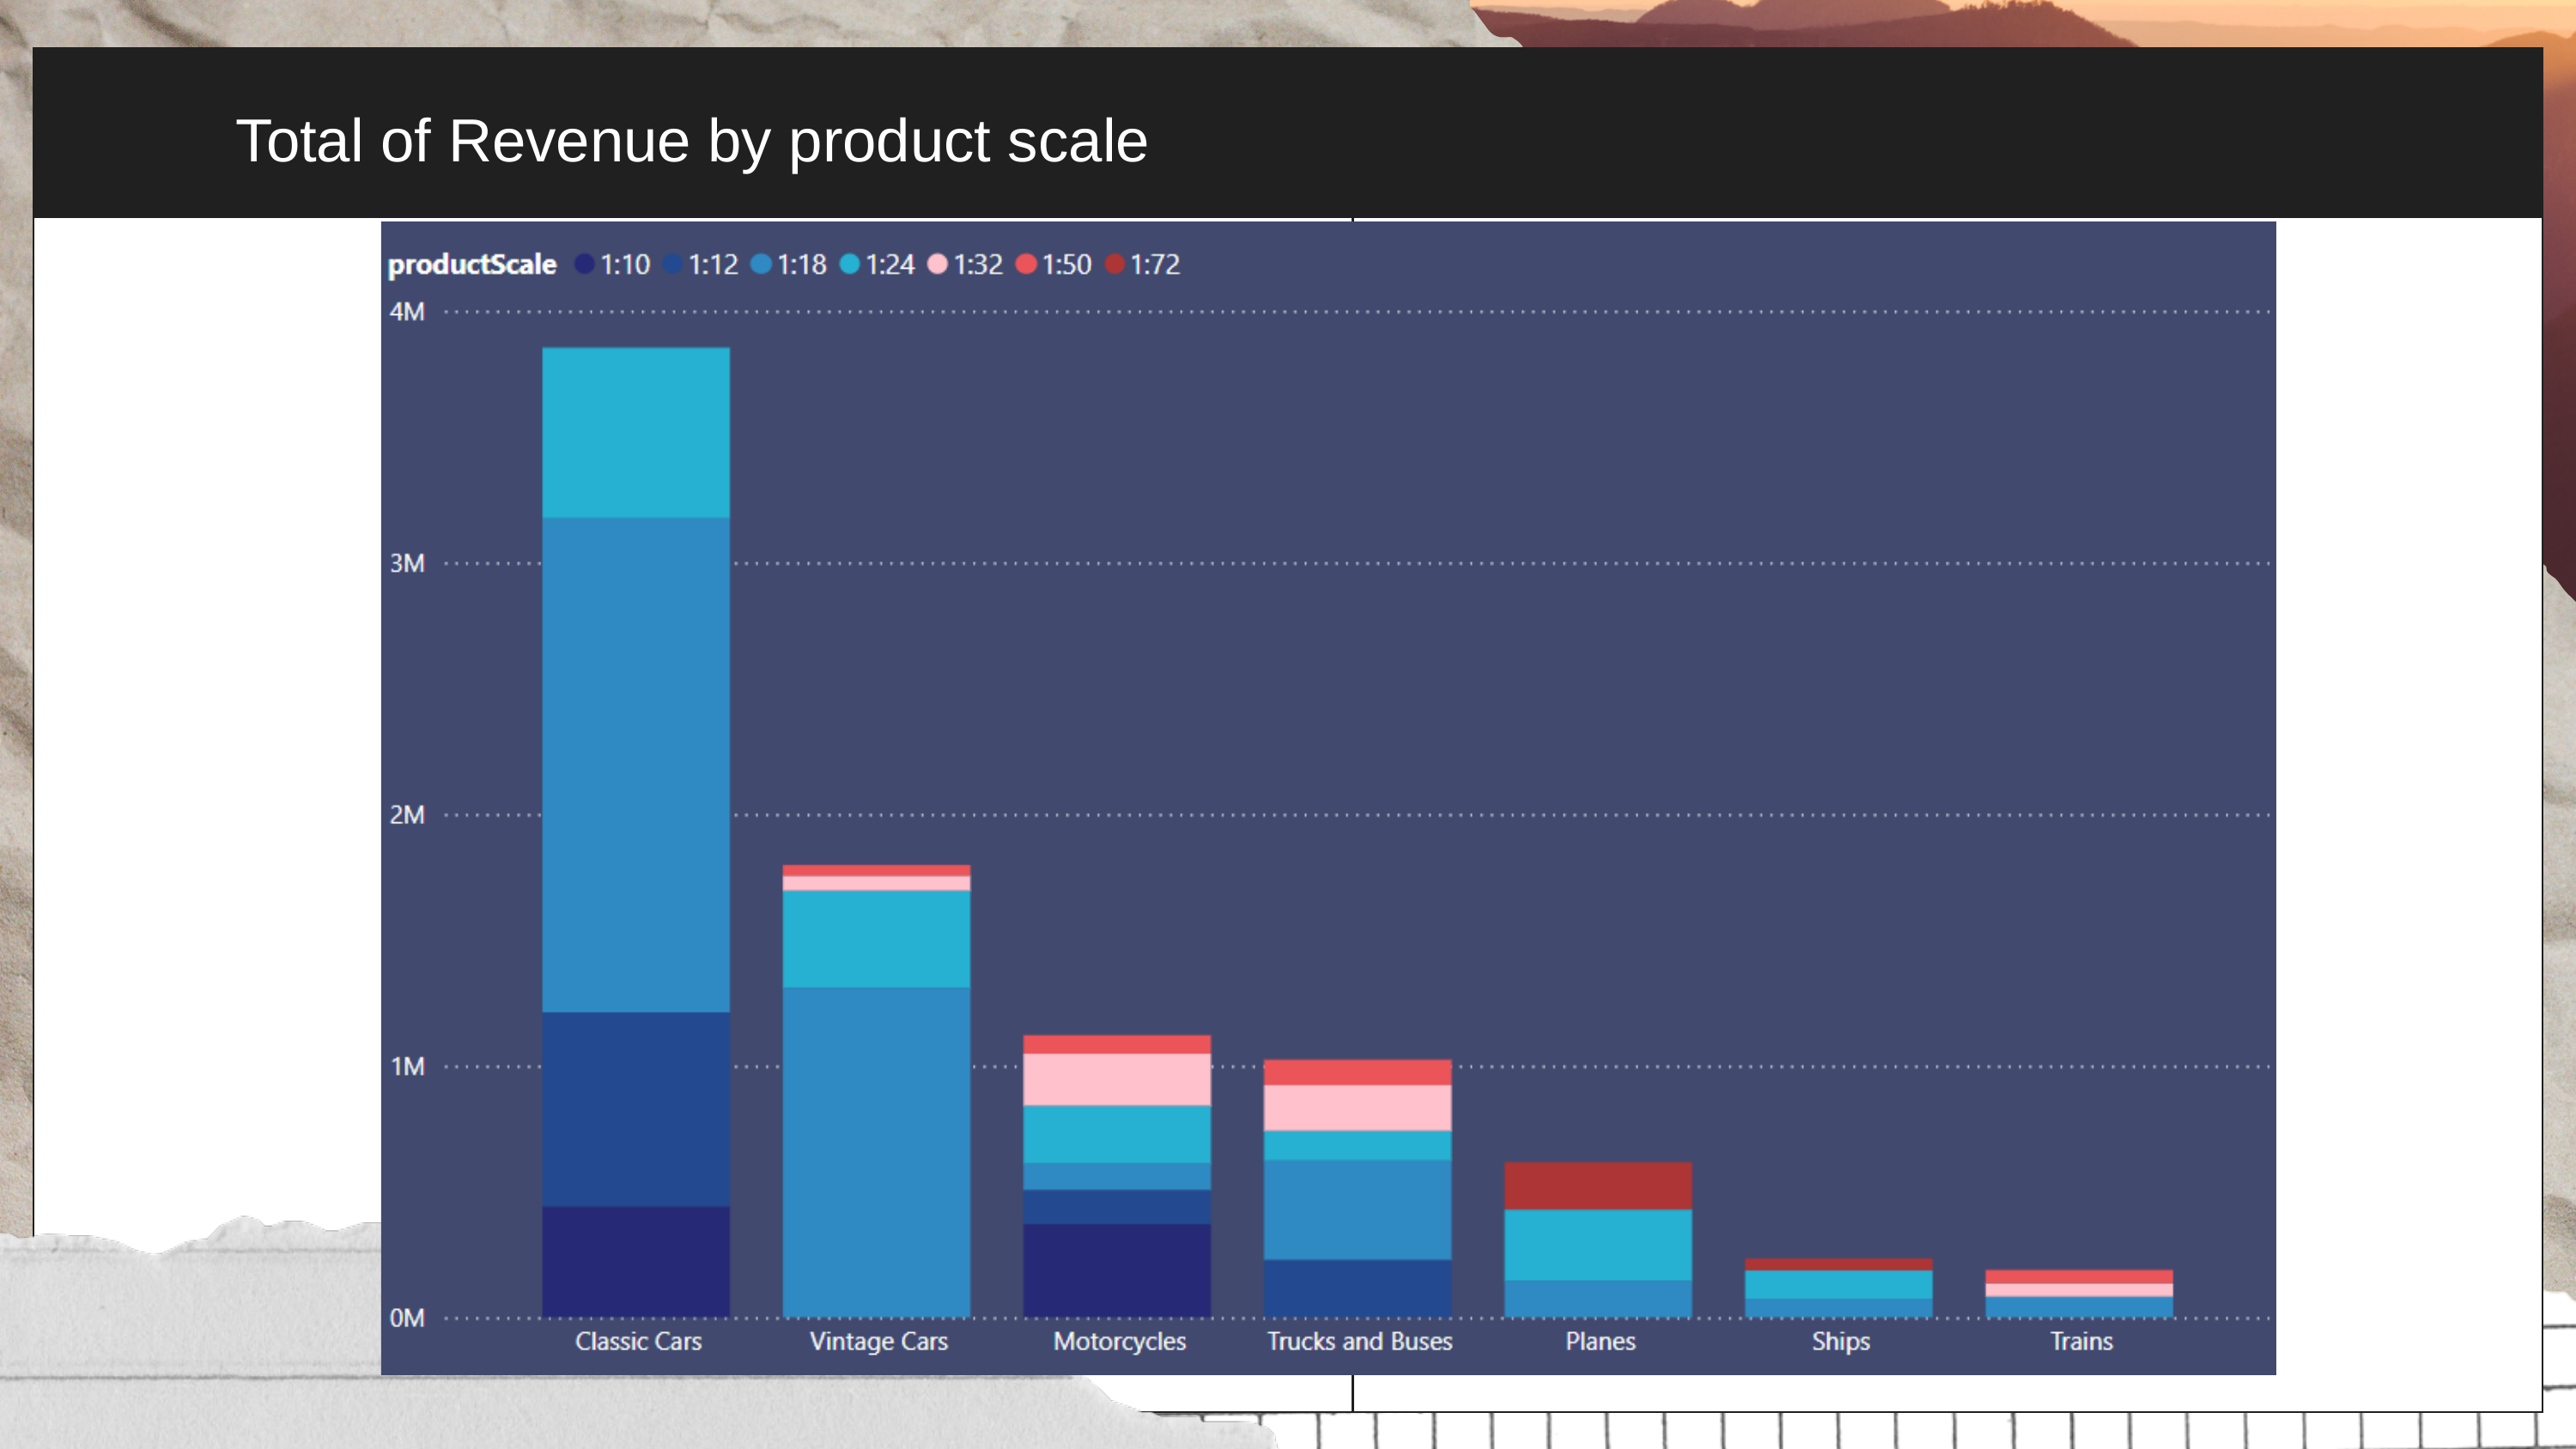

| Total of Revenue by product scale |  |
| --- | --- |
|  |  |